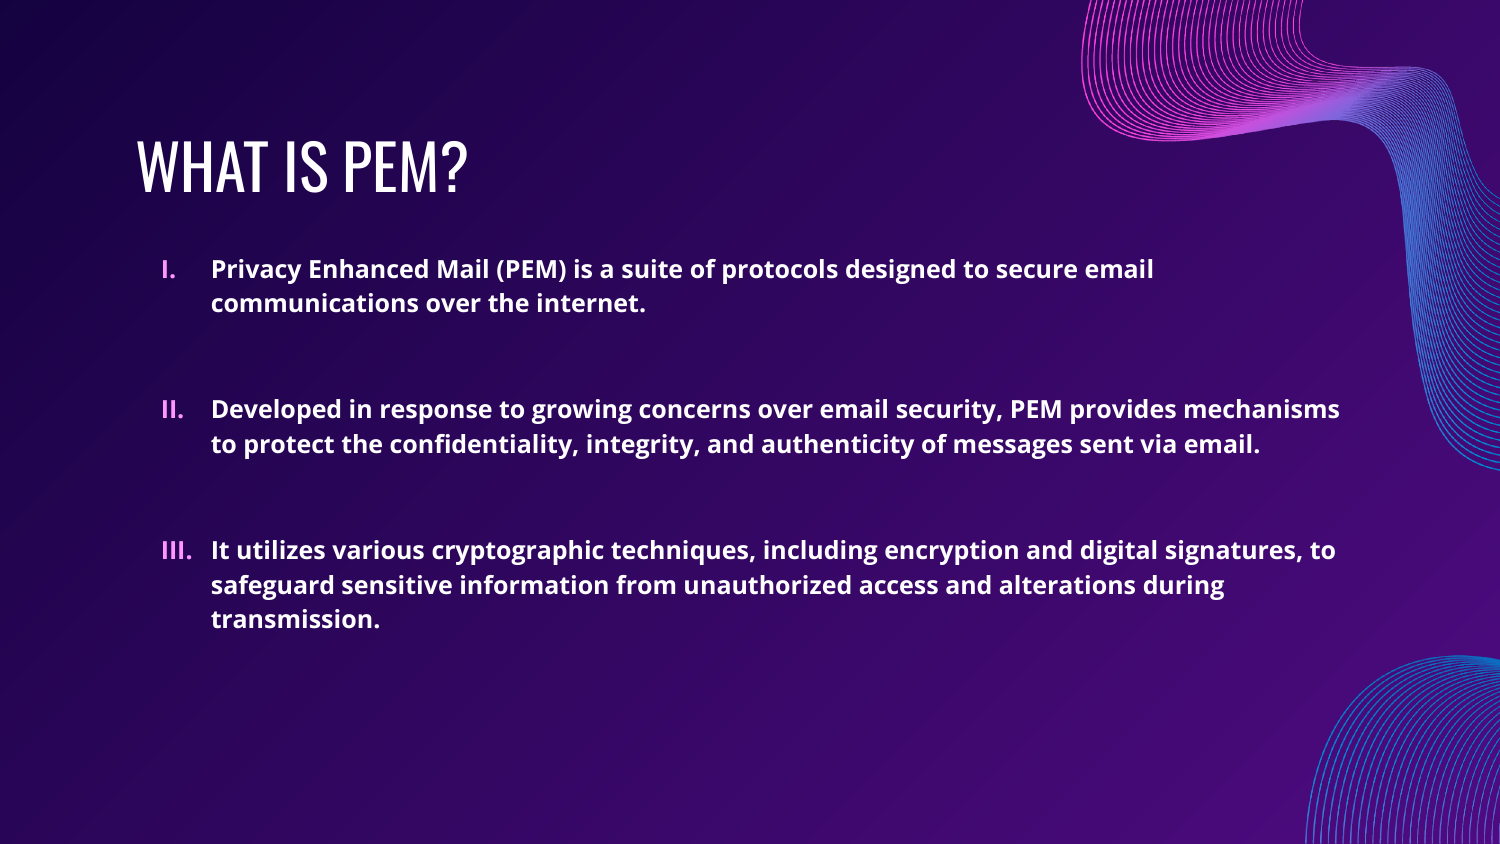

# WHAT IS PEM?
Privacy Enhanced Mail (PEM) is a suite of protocols designed to secure email communications over the internet.

Developed in response to growing concerns over email security, PEM provides mechanisms to protect the confidentiality, integrity, and authenticity of messages sent via email.

It utilizes various cryptographic techniques, including encryption and digital signatures, to safeguard sensitive information from unauthorized access and alterations during transmission.